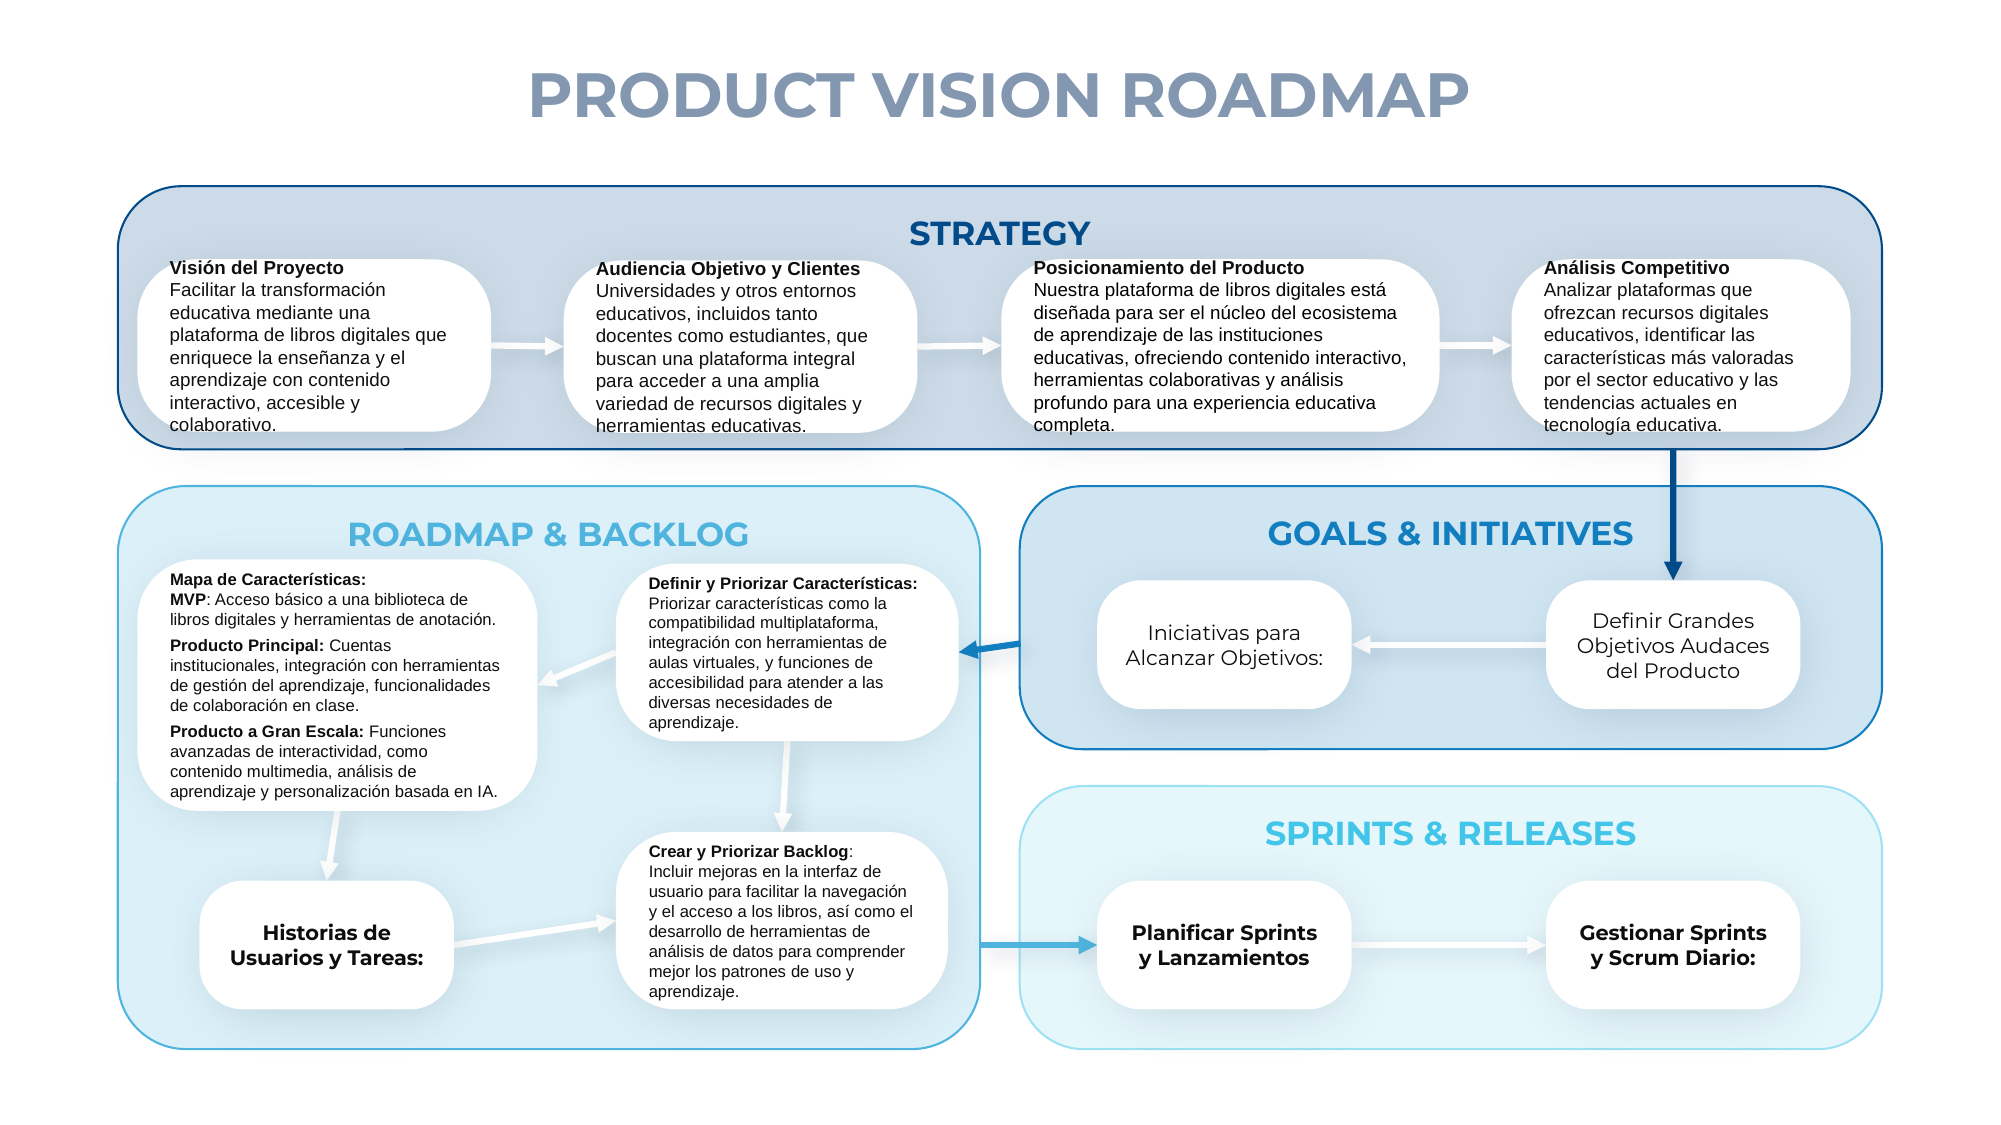

PRODUCT VISION ROADMAP
STRATEGY
Visión del Proyecto
Facilitar la transformación educativa mediante una plataforma de libros digitales que enriquece la enseñanza y el aprendizaje con contenido interactivo, accesible y colaborativo.
Posicionamiento del Producto
Nuestra plataforma de libros digitales está diseñada para ser el núcleo del ecosistema de aprendizaje de las instituciones educativas, ofreciendo contenido interactivo, herramientas colaborativas y análisis profundo para una experiencia educativa completa.
Análisis Competitivo
Analizar plataformas que ofrezcan recursos digitales educativos, identificar las características más valoradas por el sector educativo y las tendencias actuales en tecnología educativa.
Audiencia Objetivo y Clientes
Universidades y otros entornos educativos, incluidos tanto docentes como estudiantes, que buscan una plataforma integral para acceder a una amplia variedad de recursos digitales y herramientas educativas.
ROADMAP & BACKLOG
GOALS & INITIATIVES
Mapa de Características:
MVP: Acceso básico a una biblioteca de libros digitales y herramientas de anotación.
Producto Principal: Cuentas institucionales, integración con herramientas de gestión del aprendizaje, funcionalidades de colaboración en clase.
Producto a Gran Escala: Funciones avanzadas de interactividad, como contenido multimedia, análisis de aprendizaje y personalización basada en IA.
Definir y Priorizar Características: Priorizar características como la compatibilidad multiplataforma, integración con herramientas de aulas virtuales, y funciones de accesibilidad para atender a las diversas necesidades de aprendizaje.
Iniciativas para Alcanzar Objetivos:
Definir Grandes Objetivos Audaces del Producto
SPRINTS & RELEASES
Crear y Priorizar Backlog:
Incluir mejoras en la interfaz de usuario para facilitar la navegación y el acceso a los libros, así como el desarrollo de herramientas de análisis de datos para comprender mejor los patrones de uso y aprendizaje.
Historias de Usuarios y Tareas:
Planificar Sprints y Lanzamientos
Gestionar Sprints y Scrum Diario: